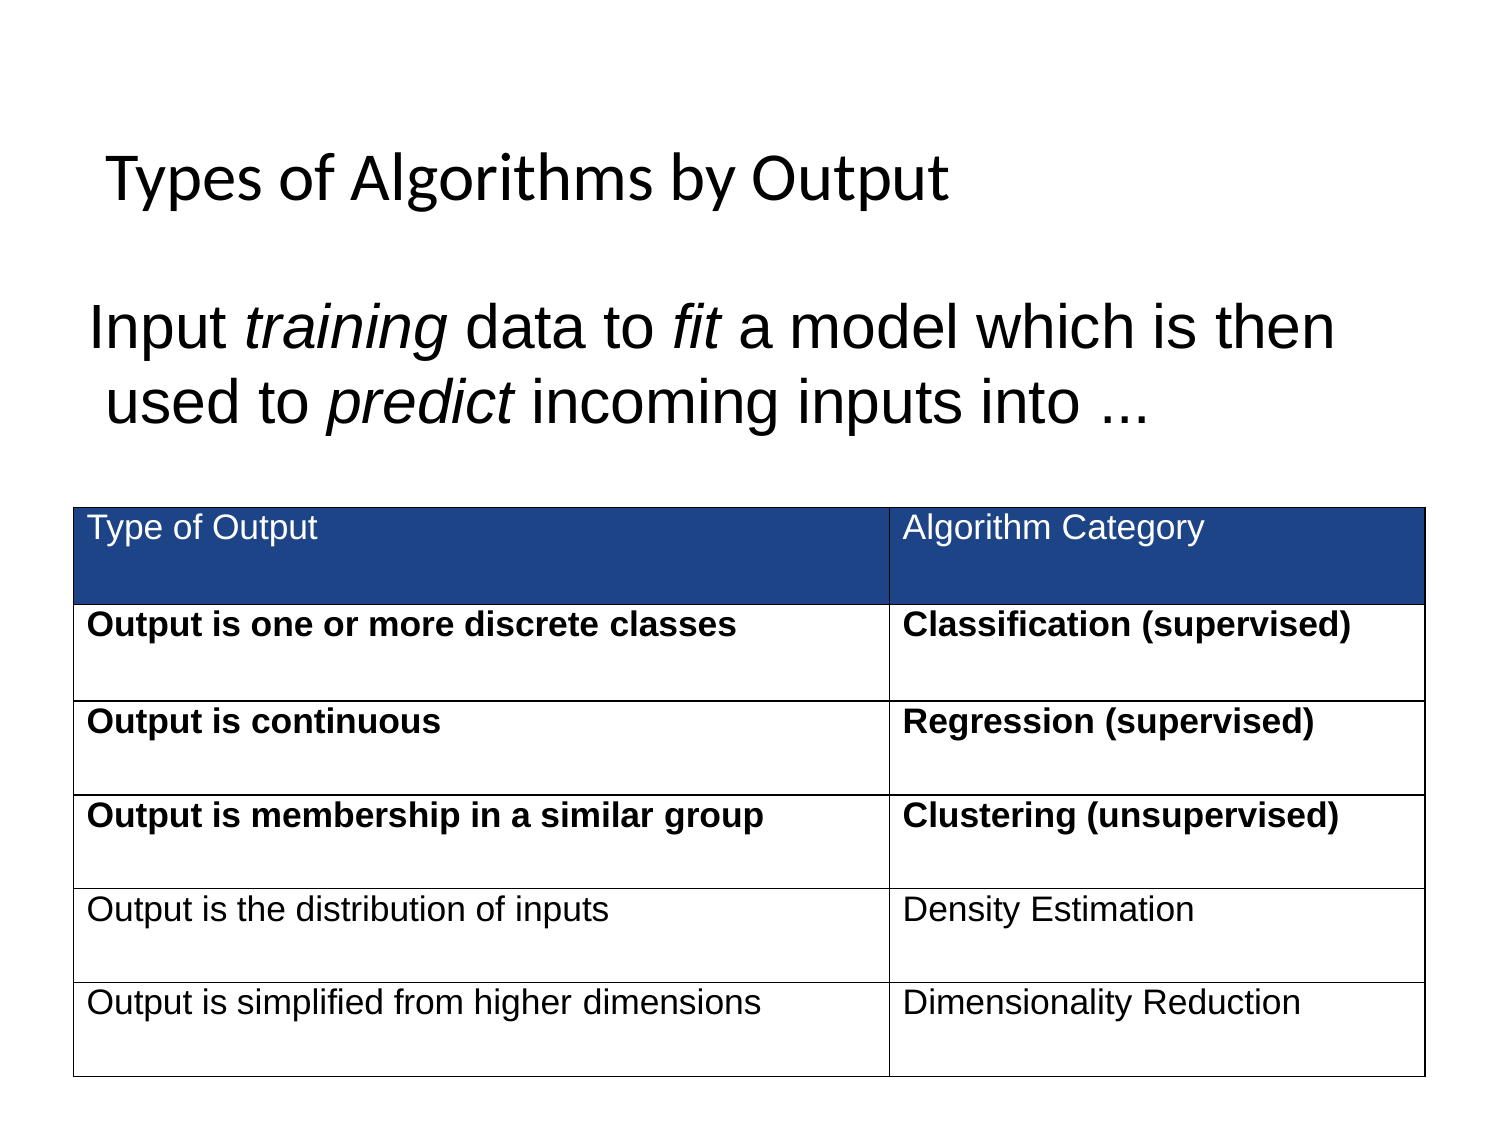

# Types of Algorithms by Output
Input training data to fit a model which is then  used to predict incoming inputs into ...
| Type of Output | Algorithm Category |
| --- | --- |
| Output is one or more discrete classes | Classification (supervised) |
| Output is continuous | Regression (supervised) |
| Output is membership in a similar group | Clustering (unsupervised) |
| Output is the distribution of inputs | Density Estimation |
| Output is simplified from higher dimensions | Dimensionality Reduction |